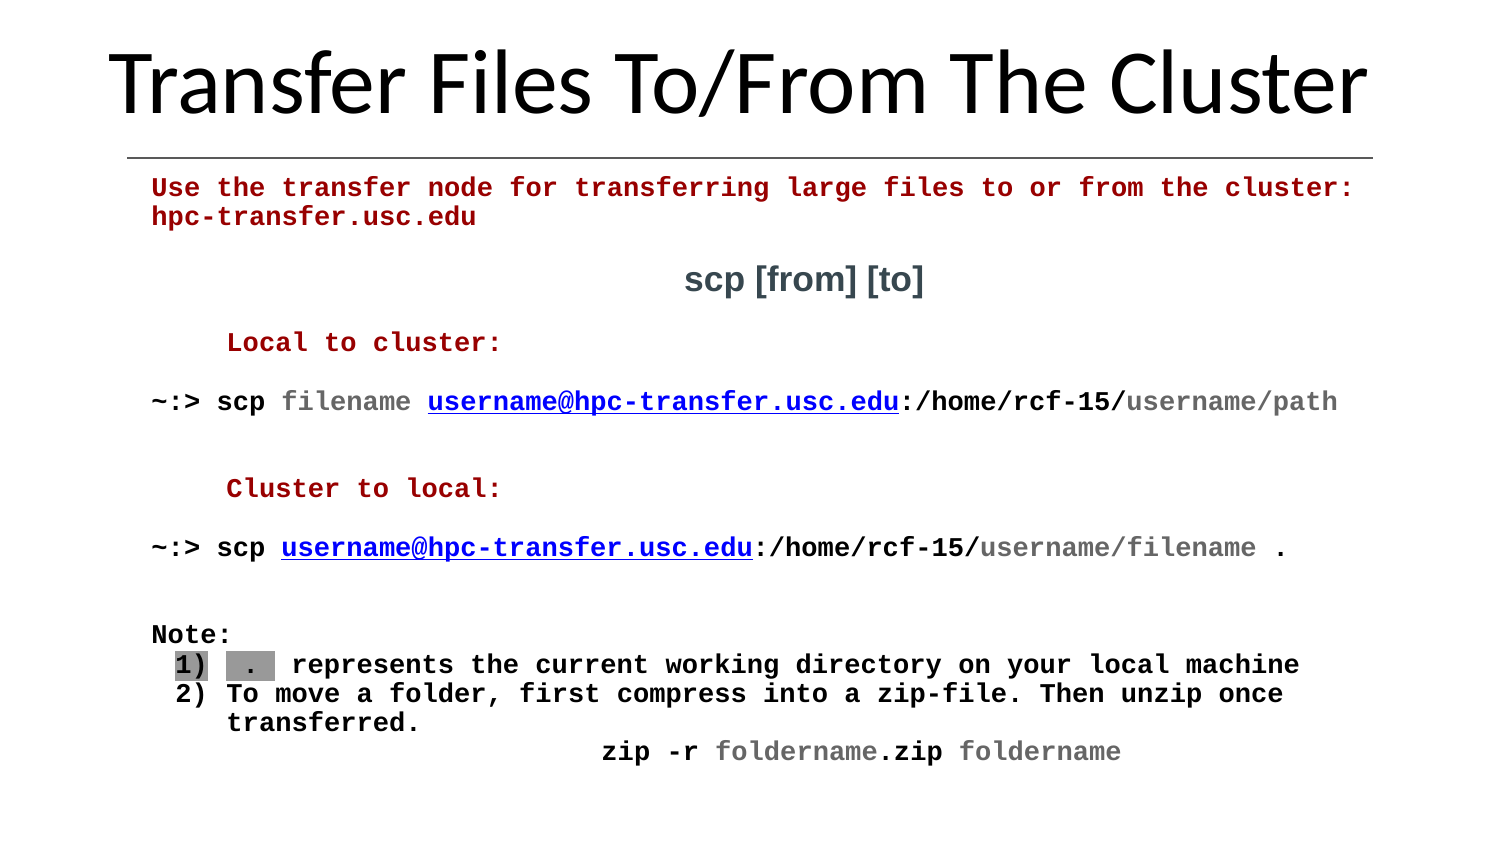

# Transfer Files To/From The Cluster
Use the transfer node for transferring large files to or from the cluster: hpc-transfer.usc.edu

scp [from] [to]

Local to cluster:

~:> scp filename username@hpc-transfer.usc.edu:/home/rcf-15/username/path

Cluster to local:

~:> scp username@hpc-transfer.usc.edu:/home/rcf-15/username/filename .

Note:
 .  represents the current working directory on your local machine
To move a folder, first compress into a zip-file. Then unzip once transferred.
			zip -r foldername.zip foldername